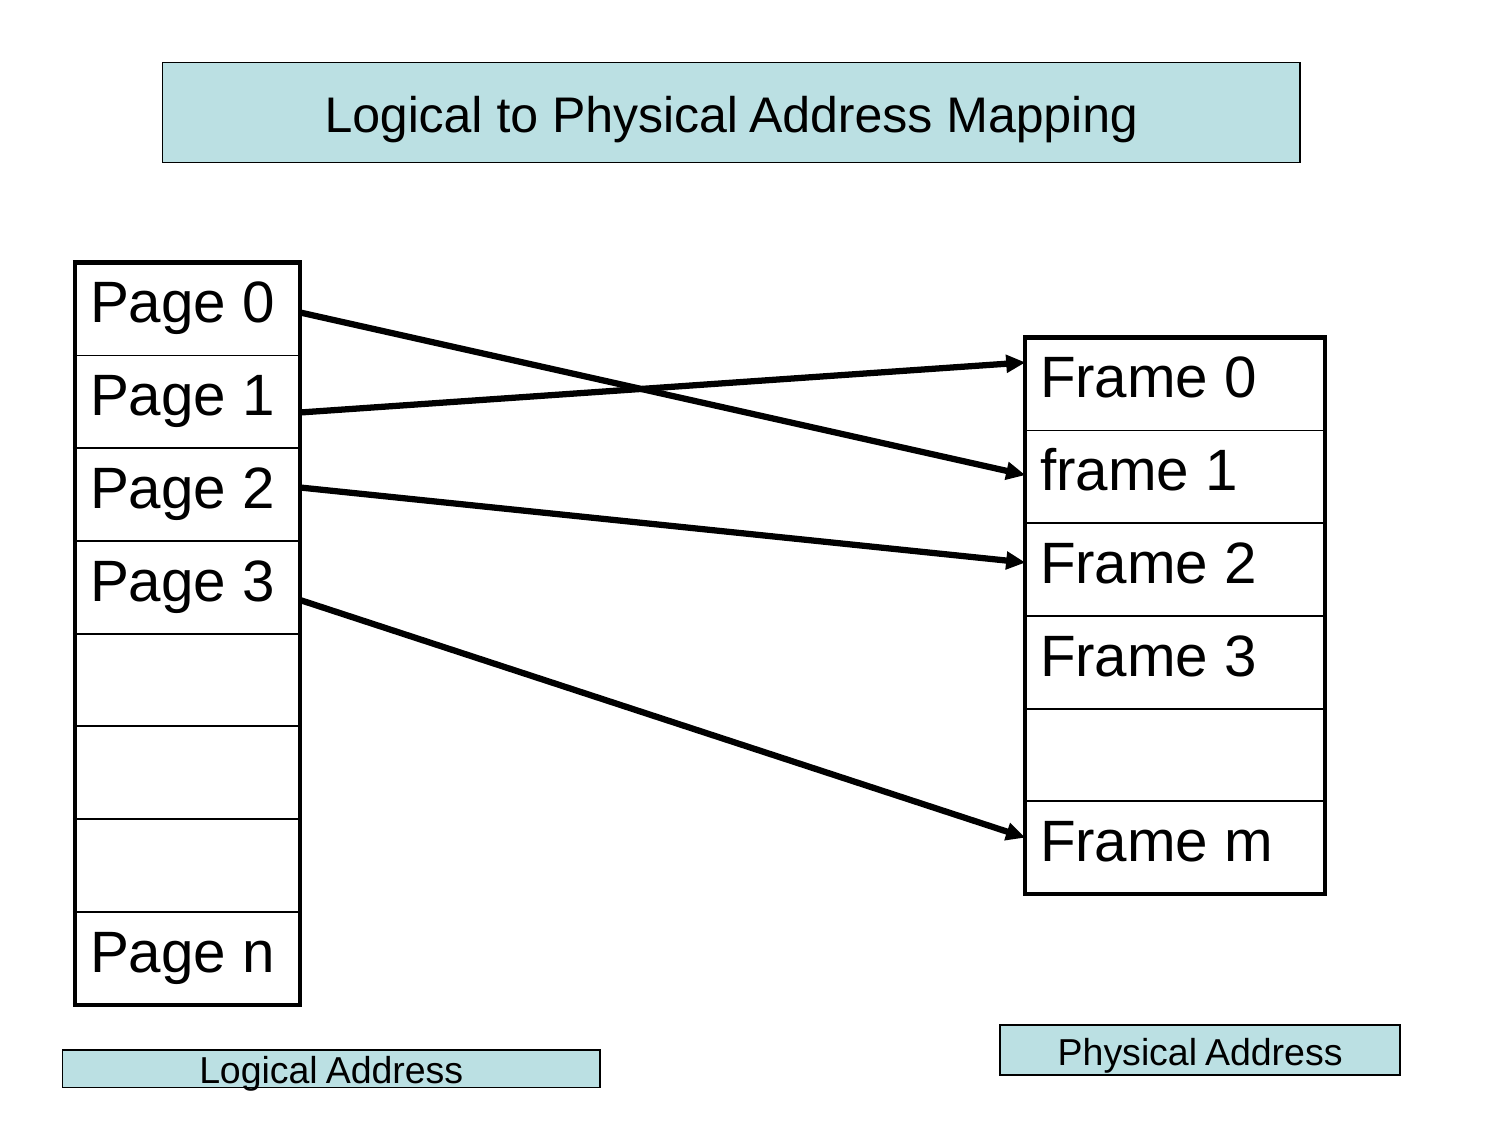

Logical to Physical Address Mapping
| Page 0 |
| --- |
| Page 1 |
| Page 2 |
| Page 3 |
|  |
|  |
|  |
| Page n |

| Frame 0 |
| --- |
| frame 1 |
| Frame 2 |
| Frame 3 |
|  |
| Frame m |

Physical Address
Logical Address